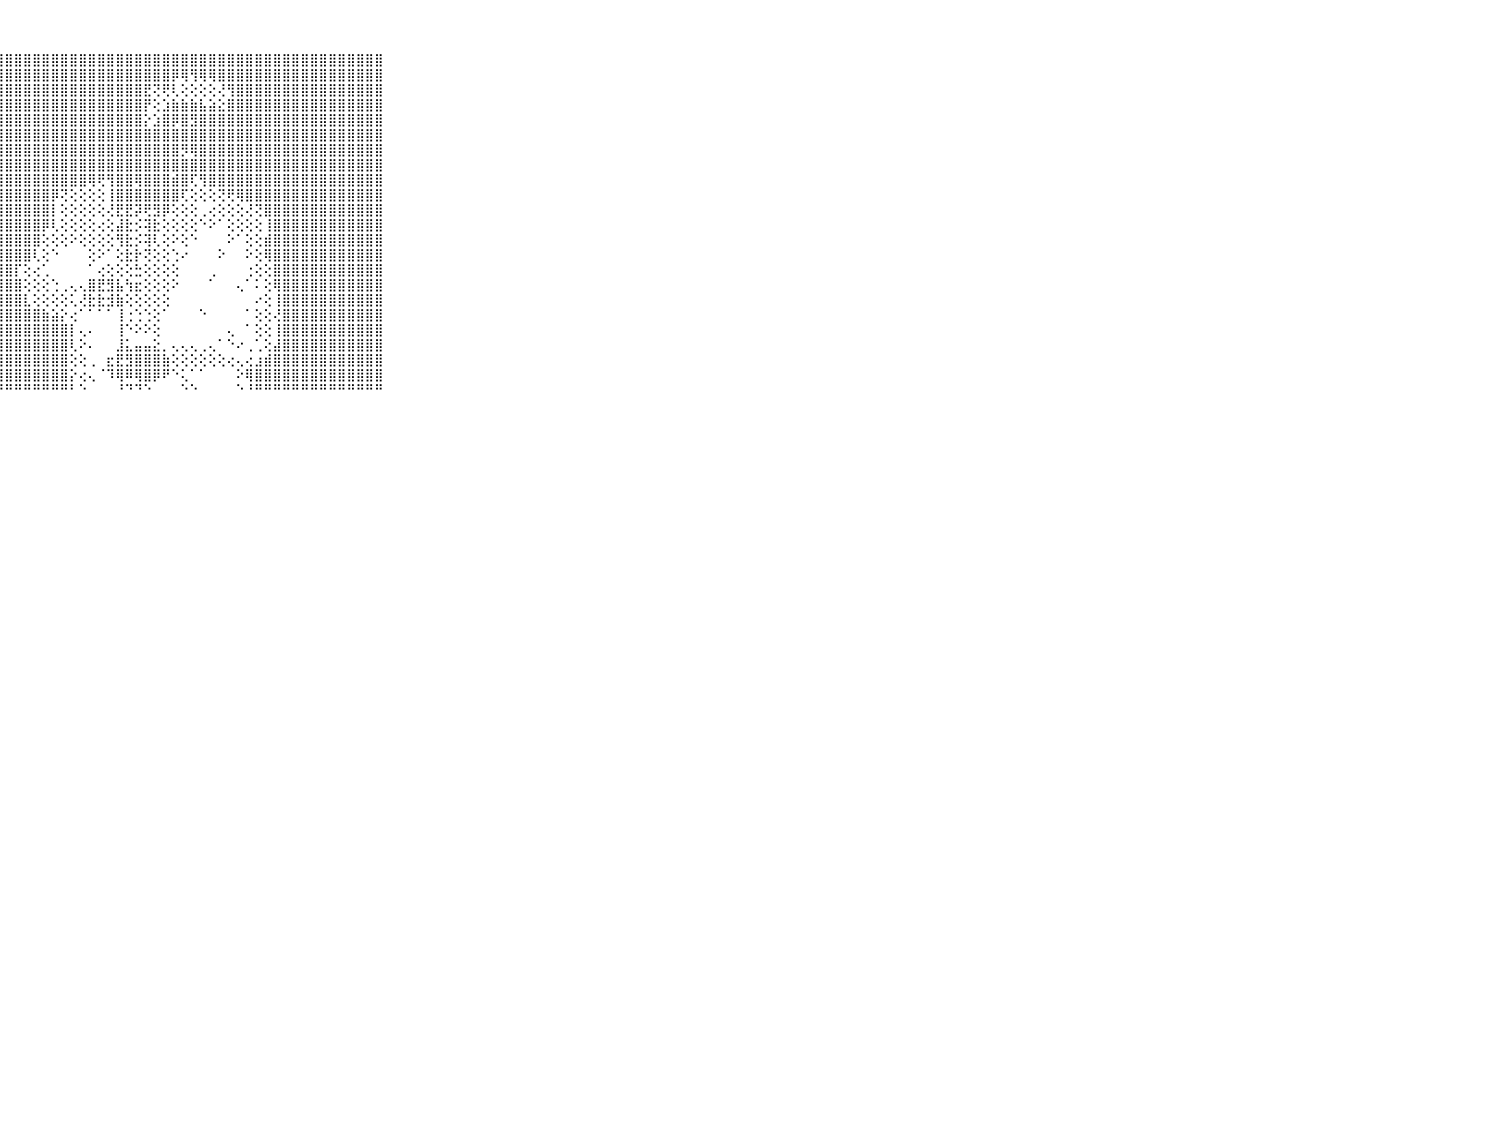

⠀⠀⠀⠀⠀⠀⠀⠀⠀⠀⠀⣿⣿⣿⣿⣿⣿⣿⣿⣿⣿⣿⣿⣿⣿⣿⣿⣿⣿⣿⣿⣿⣿⣿⣿⣿⣿⣿⣿⣿⣿⣿⣿⣿⣿⣿⣿⣿⣿⣿⣿⣿⣿⣿⣿⣿⣿⣿⣿⣿⣿⣿⣿⣿⣿⣿⣿⣿⣿⠀⠀⠀⠀⠀⠀⠀⠀⠀⠀⠀⠀
⠀⠀⠀⠀⠀⠀⠀⠀⠀⠀⠀⣿⣿⣿⣿⣿⣿⣿⣿⣿⣿⣿⣿⣿⣿⣿⣿⣿⣿⣿⣿⣿⣿⣿⣿⣿⣿⣿⣿⣿⣿⣿⣿⣿⣿⣿⡿⢿⢻⢿⢿⣿⣿⣿⣿⣿⣿⣿⣿⣿⣿⣿⣿⣿⣿⣿⣿⣿⣿⠀⠀⠀⠀⠀⠀⠀⠀⠀⠀⠀⠀
⠀⠀⠀⠀⠀⠀⠀⠀⠀⠀⠀⣿⣿⣿⣿⣿⣿⣿⣿⣿⣿⣿⣿⣿⣿⣿⣿⣿⣿⣿⣿⣿⣿⣿⣿⣿⣿⣿⣿⣿⣿⣿⣿⣟⢝⢟⢇⢕⢕⢕⢕⢜⢻⣿⣿⣿⣿⣿⣿⣿⣿⣿⣿⣿⣿⣿⣿⣿⣿⠀⠀⠀⠀⠀⠀⠀⠀⠀⠀⠀⠀
⠀⠀⠀⠀⠀⠀⠀⠀⠀⠀⠀⣿⣿⣿⣿⣿⣿⣿⣿⣿⣿⣿⣿⣿⣿⣿⣿⣿⣿⣿⣿⣿⣿⣿⣿⣿⣿⣿⣿⣿⣿⣿⣿⡟⢕⣱⣷⣷⣷⣧⣵⣕⣿⣿⣿⣿⣿⣿⣿⣿⣿⣿⣿⣿⣿⣿⣿⣿⣿⠀⠀⠀⠀⠀⠀⠀⠀⠀⠀⠀⠀
⠀⠀⠀⠀⠀⠀⠀⠀⠀⠀⠀⣿⣿⣿⣿⣿⣿⣿⣿⣿⣿⣿⣿⣿⣿⣿⣿⣿⣿⣿⣿⣿⣿⣿⣿⣿⣿⣿⣿⣿⣿⣿⣿⡕⣱⣿⡿⣿⣻⣿⣿⣿⣿⣿⣿⣿⣿⣿⣿⣿⣿⣿⣿⣿⣿⣿⣿⣿⣿⠀⠀⠀⠀⠀⠀⠀⠀⠀⠀⠀⠀
⠀⠀⠀⠀⠀⠀⠀⠀⠀⠀⠀⣿⣿⣿⣿⣿⣿⣿⣿⣿⣿⣿⣿⣿⣿⣿⣿⣿⣿⣿⣿⣿⣿⣿⣿⣿⣿⣿⣿⣿⣿⣿⣿⣿⣿⣿⣿⣿⣿⣿⣿⣿⣿⣿⣿⣿⣿⣿⣿⣿⣿⣿⣿⣿⣿⣿⣿⣿⣿⠀⠀⠀⠀⠀⠀⠀⠀⠀⠀⠀⠀
⠀⠀⠀⠀⠀⠀⠀⠀⠀⠀⠀⣿⣿⣿⣿⣿⣿⣿⣿⣿⣿⣿⣿⣿⣿⣿⣿⣿⣿⣿⣿⣿⣿⣿⣿⣿⣿⣿⣿⣿⣿⣿⣿⣿⣿⣿⣿⡻⢿⣿⣿⣿⣿⣿⣿⣿⣿⣿⣿⣿⣿⣿⣿⣿⣿⣿⣿⣿⣿⠀⠀⠀⠀⠀⠀⠀⠀⠀⠀⠀⠀
⠀⠀⠀⠀⠀⠀⠀⠀⠀⠀⠀⣿⣿⣿⣿⣿⣿⣿⣿⣿⣿⣿⣿⣿⣿⣿⣿⣿⣿⣿⣿⣿⣿⣿⣿⣿⣿⣿⣿⣿⣿⣿⣿⣿⣿⣿⣿⣿⣿⣿⣿⣿⣿⣿⣿⣿⣿⣿⣿⣿⣿⣿⣿⣿⣿⣿⣿⣿⣿⠀⠀⠀⠀⠀⠀⠀⠀⠀⠀⠀⠀
⠀⠀⠀⠀⠀⠀⠀⠀⠀⠀⠀⣿⣿⣿⣿⣿⣿⣿⣿⣿⣿⣿⣿⣿⣿⣿⣿⣿⣿⣿⣿⣿⣿⣿⣿⣿⣿⢿⢟⢻⣿⣿⢿⣿⣿⣿⣾⣿⢏⢻⣿⣿⣿⣿⣿⣿⣿⣿⣿⣿⣿⣿⣿⣿⣿⣿⣿⣿⣿⠀⠀⠀⠀⠀⠀⠀⠀⠀⠀⠀⠀
⠀⠀⠀⠀⠀⠀⠀⠀⠀⠀⠀⣿⣿⣿⣿⣿⣿⣿⣿⣿⣿⣿⣿⣿⣿⣿⣿⣿⣿⣿⣿⣿⣿⡿⢝⢕⢕⢕⢕⢸⣿⣿⣿⣿⣿⣿⣿⢏⢕⢕⢕⢝⢟⢿⣿⣿⣿⣿⣿⣿⣿⣿⣿⣿⣿⣿⣿⣿⣿⠀⠀⠀⠀⠀⠀⠀⠀⠀⠀⠀⠀
⠀⠀⠀⠀⠀⠀⠀⠀⠀⠀⠀⣿⣿⣿⣿⣿⣿⣿⣿⣿⣿⣿⣿⣿⣿⣿⣿⣿⣿⣿⣿⣿⣿⡇⢕⢕⢕⢕⢕⢜⣟⣟⡽⢟⣻⡿⢕⢕⢕⢀⢔⢕⢕⢕⢜⢝⣿⣿⣿⣿⣿⣿⣿⣿⣿⣿⣿⣿⣿⠀⠀⠀⠀⠀⠀⠀⠀⠀⠀⠀⠀
⠀⠀⠀⠀⠀⠀⠀⠀⠀⠀⠀⣿⣿⣿⣿⣿⣿⣿⣿⣿⣿⣿⣿⣿⣿⣿⣿⣿⣿⣿⣿⣿⡿⢇⢕⢕⢕⢕⢔⢕⣼⣗⡪⢽⣗⢕⢕⢕⢕⠑⠕⠁⢕⢕⢕⢕⢸⣿⣿⣿⣿⣿⣿⣿⣿⣿⣿⣿⣿⠀⠀⠀⠀⠀⠀⠀⠀⠀⠀⠀⠀
⠀⠀⠀⠀⠀⠀⠀⠀⠀⠀⠀⣿⣿⣿⣿⣿⣿⣿⣿⣿⣿⣿⣿⣿⣿⣿⣿⣿⣿⣿⣿⣿⢕⢕⢕⠕⢕⢕⢕⢕⢻⣗⡪⢽⢇⢕⠕⢕⠑⠀⠀⠀⠕⠁⢕⢕⣾⣿⣿⣿⣿⣿⣿⣿⣿⣿⣿⣿⣿⠀⠀⠀⠀⠀⠀⠀⠀⠀⠀⠀⠀
⠀⠀⠀⠀⠀⠀⠀⠀⠀⠀⠀⣿⣿⣿⣿⣿⣿⣿⣿⣿⣿⣿⣿⣿⣿⣿⣿⣿⣿⣿⣿⢇⢕⠑⠀⠀⠀⢕⠕⠁⢕⣗⡗⢝⢕⢕⢑⠔⠀⠀⠀⠕⠀⠀⠕⢕⢿⣿⣿⣿⣿⣿⣿⣿⣿⣿⣿⣿⣿⠀⠀⠀⠀⠀⠀⠀⠀⠀⠀⠀⠀
⠀⠀⠀⠀⠀⠀⠀⠀⠀⠀⠀⣿⣿⣿⣿⣿⣿⣿⣿⣿⣿⣿⣿⣿⣿⣿⣿⣿⣿⡏⢕⢔⢁⠀⠀⠀⠀⠁⢔⢕⢕⢕⣓⢕⢕⢕⢕⠀⠀⠀⢀⠀⠀⠀⢐⢕⢕⣿⣿⣿⣿⣿⣿⣿⣿⣿⣿⣿⣿⠀⠀⠀⠀⠀⠀⠀⠀⠀⠀⠀⠀
⠀⠀⠀⠀⠀⠀⠀⠀⠀⠀⠀⣿⣿⣿⣿⣿⣿⣿⣿⣿⣿⣿⣿⣿⣿⣿⣿⣿⣿⣿⢕⢕⢕⢑⢀⢄⢄⣿⣟⣻⣧⢳⣖⢕⢕⢕⠕⠀⠀⠀⠁⠀⠀⢄⠁⠅⢕⢿⣿⣿⣿⣿⣿⣿⣿⣿⣿⣿⣿⠀⠀⠀⠀⠀⠀⠀⠀⠀⠀⠀⠀
⠀⠀⠀⠀⠀⠀⠀⠀⠀⠀⠀⣿⣿⣿⣿⣿⣿⣿⣿⣿⣿⣿⣿⣿⣿⣿⣿⣿⣿⣿⣇⢕⢕⢕⢕⢅⢜⣗⣗⣺⣷⢕⢕⢕⢕⢕⠀⠀⠀⠀⠀⠀⠀⠀⠀⠔⢕⢸⣿⣿⣿⣿⣿⣿⣿⣿⣿⣿⣿⠀⠀⠀⠀⠀⠀⠀⠀⠀⠀⠀⠀
⠀⠀⠀⠀⠀⠀⠀⠀⠀⠀⠀⣿⣿⣿⣿⣿⣿⣿⣿⣿⣿⣿⣿⣿⣿⣿⣿⣿⣿⣿⣿⣿⣷⣵⡕⢔⠁⠁⠁⠁⢸⢐⢑⢑⢕⠁⠀⠀⠀⠑⠀⠀⠀⠀⠁⢕⢕⢜⣿⣿⣿⣿⣿⣿⣿⣿⣿⣿⣿⠀⠀⠀⠀⠀⠀⠀⠀⠀⠀⠀⠀
⠀⠀⠀⠀⠀⠀⠀⠀⠀⠀⠀⣿⣿⣿⣿⣿⣿⣿⣿⣿⣿⣿⣿⣿⣿⣿⣿⣿⣿⣿⣿⣿⣿⣿⣿⡇⢄⠄⠀⠀⢸⠑⠕⠕⢕⠀⠀⠀⠀⠀⠀⠀⢄⠀⠁⢕⢕⢸⣿⣿⣿⣿⣿⣿⣿⣿⣿⣿⣿⠀⠀⠀⠀⠀⠀⠀⠀⠀⠀⠀⠀
⠀⠀⠀⠀⠀⠀⠀⠀⠀⠀⠀⣿⣿⣿⣿⣿⣿⣿⣿⣿⣿⣿⣿⣿⣿⣿⣿⣿⣿⣿⣿⣿⣿⣿⣿⢇⠕⠄⠀⠀⣸⣅⣤⣤⣕⡀⢄⢄⢄⢀⢄⠁⠑⠔⢀⢁⢕⣼⣿⣿⣿⣿⣿⣿⣿⣿⣿⣿⣿⠀⠀⠀⠀⠀⠀⠀⠀⠀⠀⠀⠀
⠀⠀⠀⠀⠀⠀⠀⠀⠀⠀⠀⣿⣿⣿⣿⣿⣿⣿⣿⣿⣿⣿⣿⣿⣿⣿⣿⣿⣿⣿⣿⣿⣿⣿⣿⢕⢕⢀⠀⣖⣟⣻⣿⣿⣿⣷⢕⢕⢕⢕⢕⢕⢔⢄⢔⣰⣾⣿⣿⣿⣿⣿⣿⣿⣿⣿⣿⣿⣿⠀⠀⠀⠀⠀⠀⠀⠀⠀⠀⠀⠀
⠀⠀⠀⠀⠀⠀⠀⠀⠀⠀⠀⣿⣿⣿⣿⣿⣿⣿⣿⣿⣿⣿⣿⣿⣿⣿⣿⣿⣿⣿⣿⣿⣿⣿⣿⡕⢔⢄⠈⠹⢿⠿⢿⣿⡿⠟⠑⢅⠁⠁⠀⠀⠀⠕⢿⣿⣿⣿⣿⣿⣿⣿⣿⣿⣿⣿⣿⣿⣿⠀⠀⠀⠀⠀⠀⠀⠀⠀⠀⠀⠀
⠀⠀⠀⠀⠀⠀⠀⠀⠀⠀⠀⠛⠛⠛⠛⠛⠛⠛⠛⠛⠛⠛⠛⠛⠛⠛⠛⠛⠛⠛⠛⠛⠛⠛⠛⠃⠑⠀⠀⠀⠘⠙⠙⠑⠀⠀⠀⠑⠑⠀⠀⠀⠀⠑⠘⠛⠛⠛⠛⠛⠛⠛⠛⠛⠛⠛⠛⠛⠛⠀⠀⠀⠀⠀⠀⠀⠀⠀⠀⠀⠀